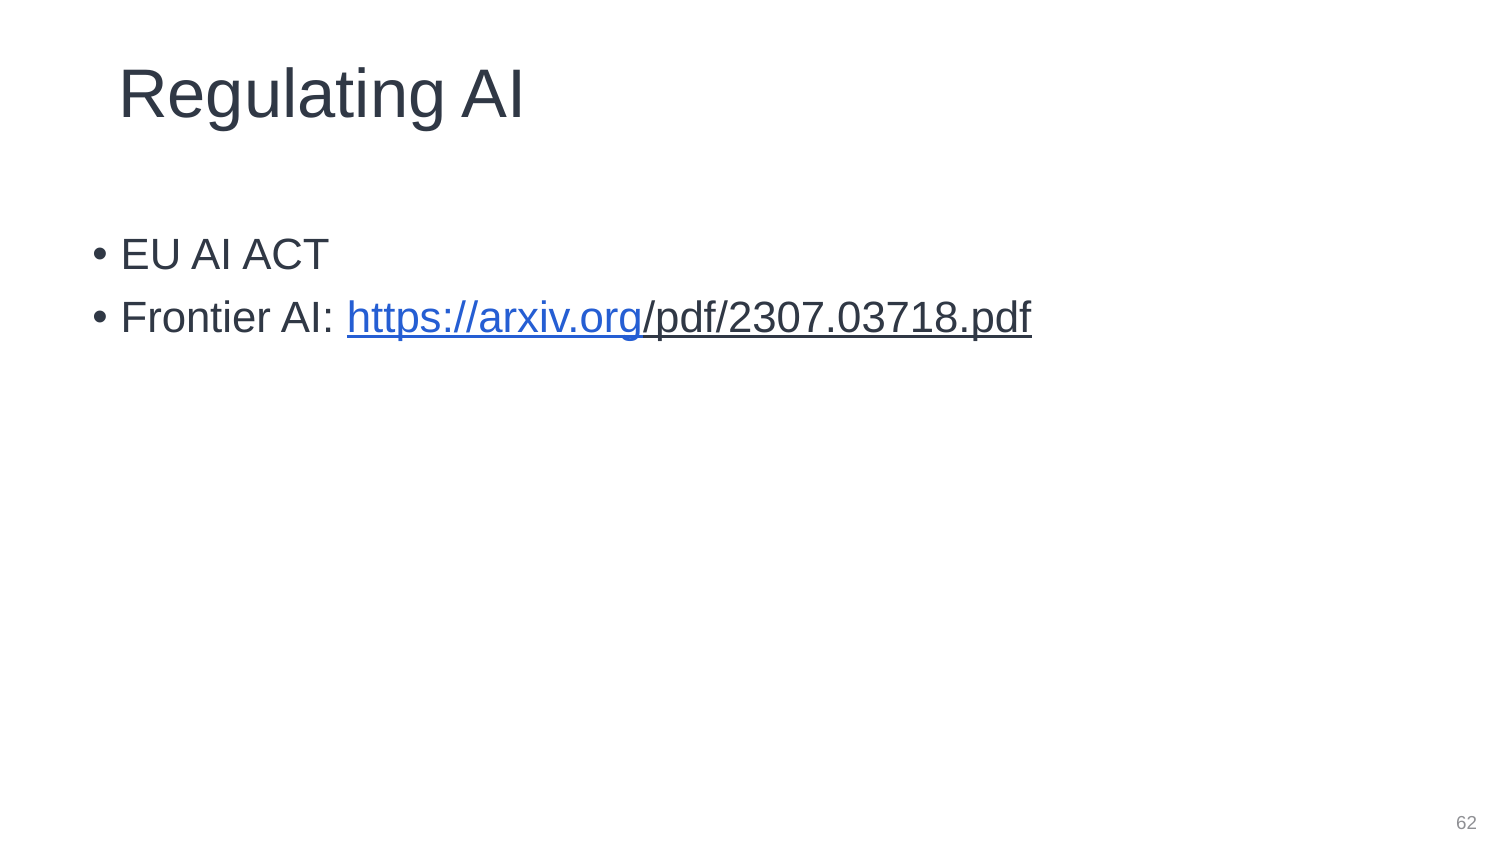

# Regulating AI
EU AI ACT
Frontier AI: https://arxiv.org/pdf/2307.03718.pdf
62